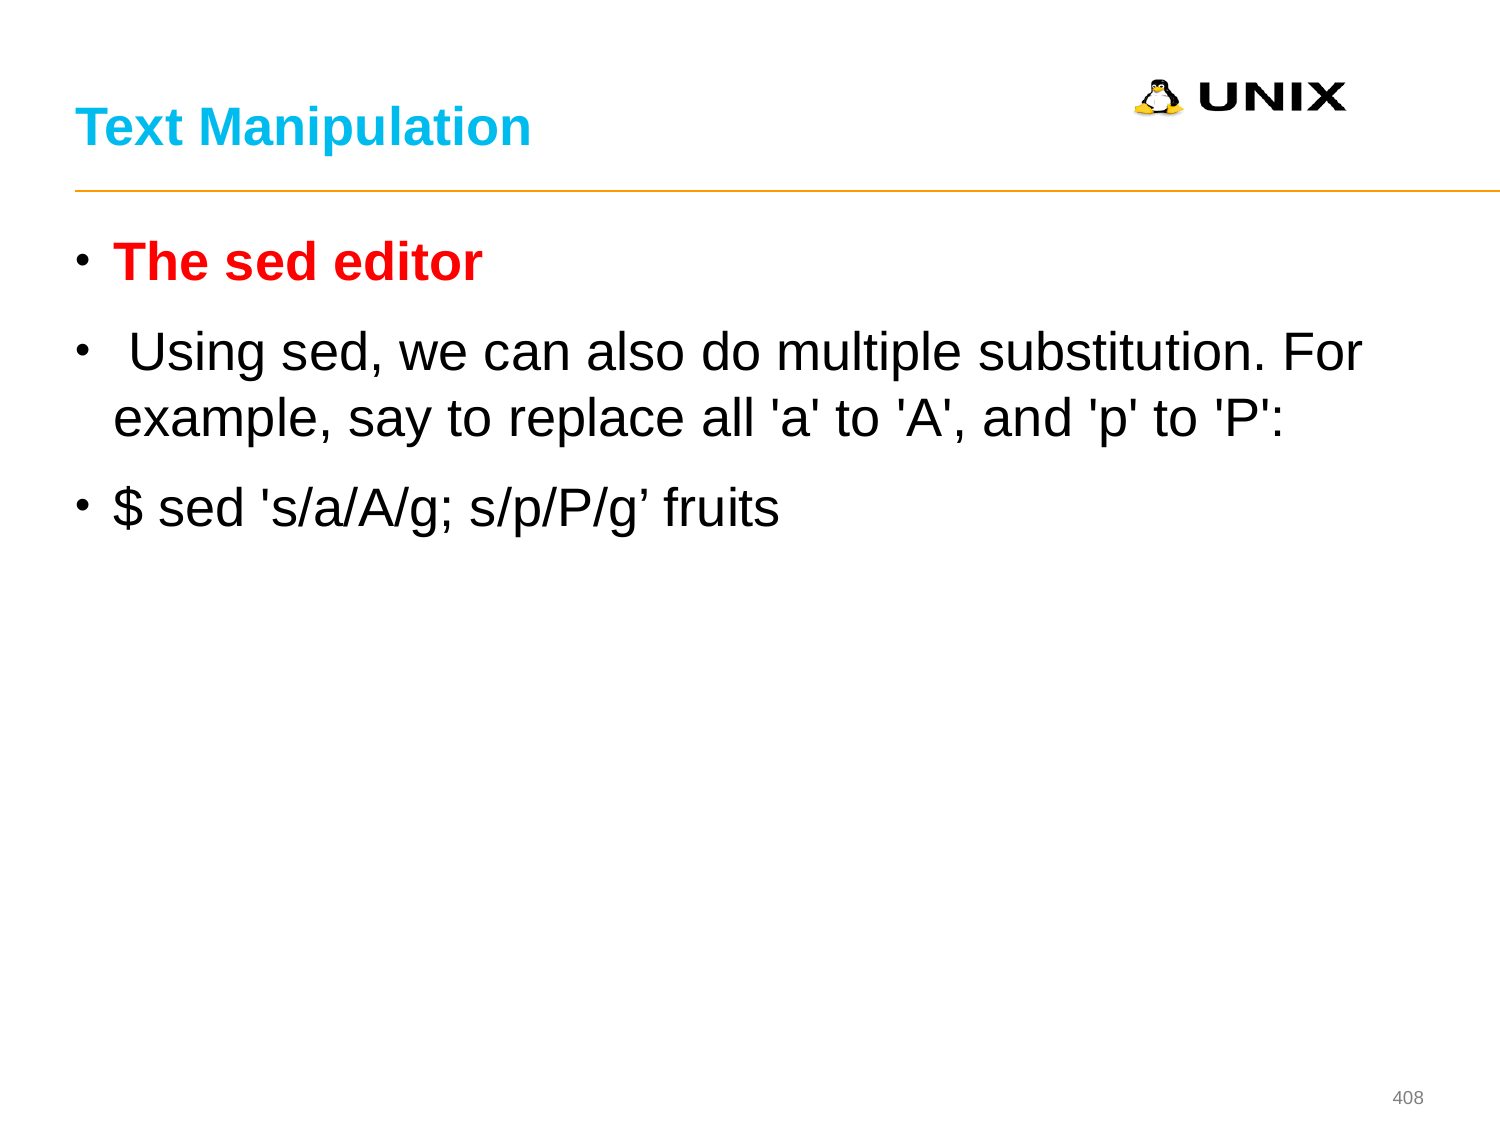

# Text Manipulation
The sed editor
 Using sed, we can also do multiple substitution. For example, say to replace all 'a' to 'A', and 'p' to 'P':
$ sed 's/a/A/g; s/p/P/g’ fruits